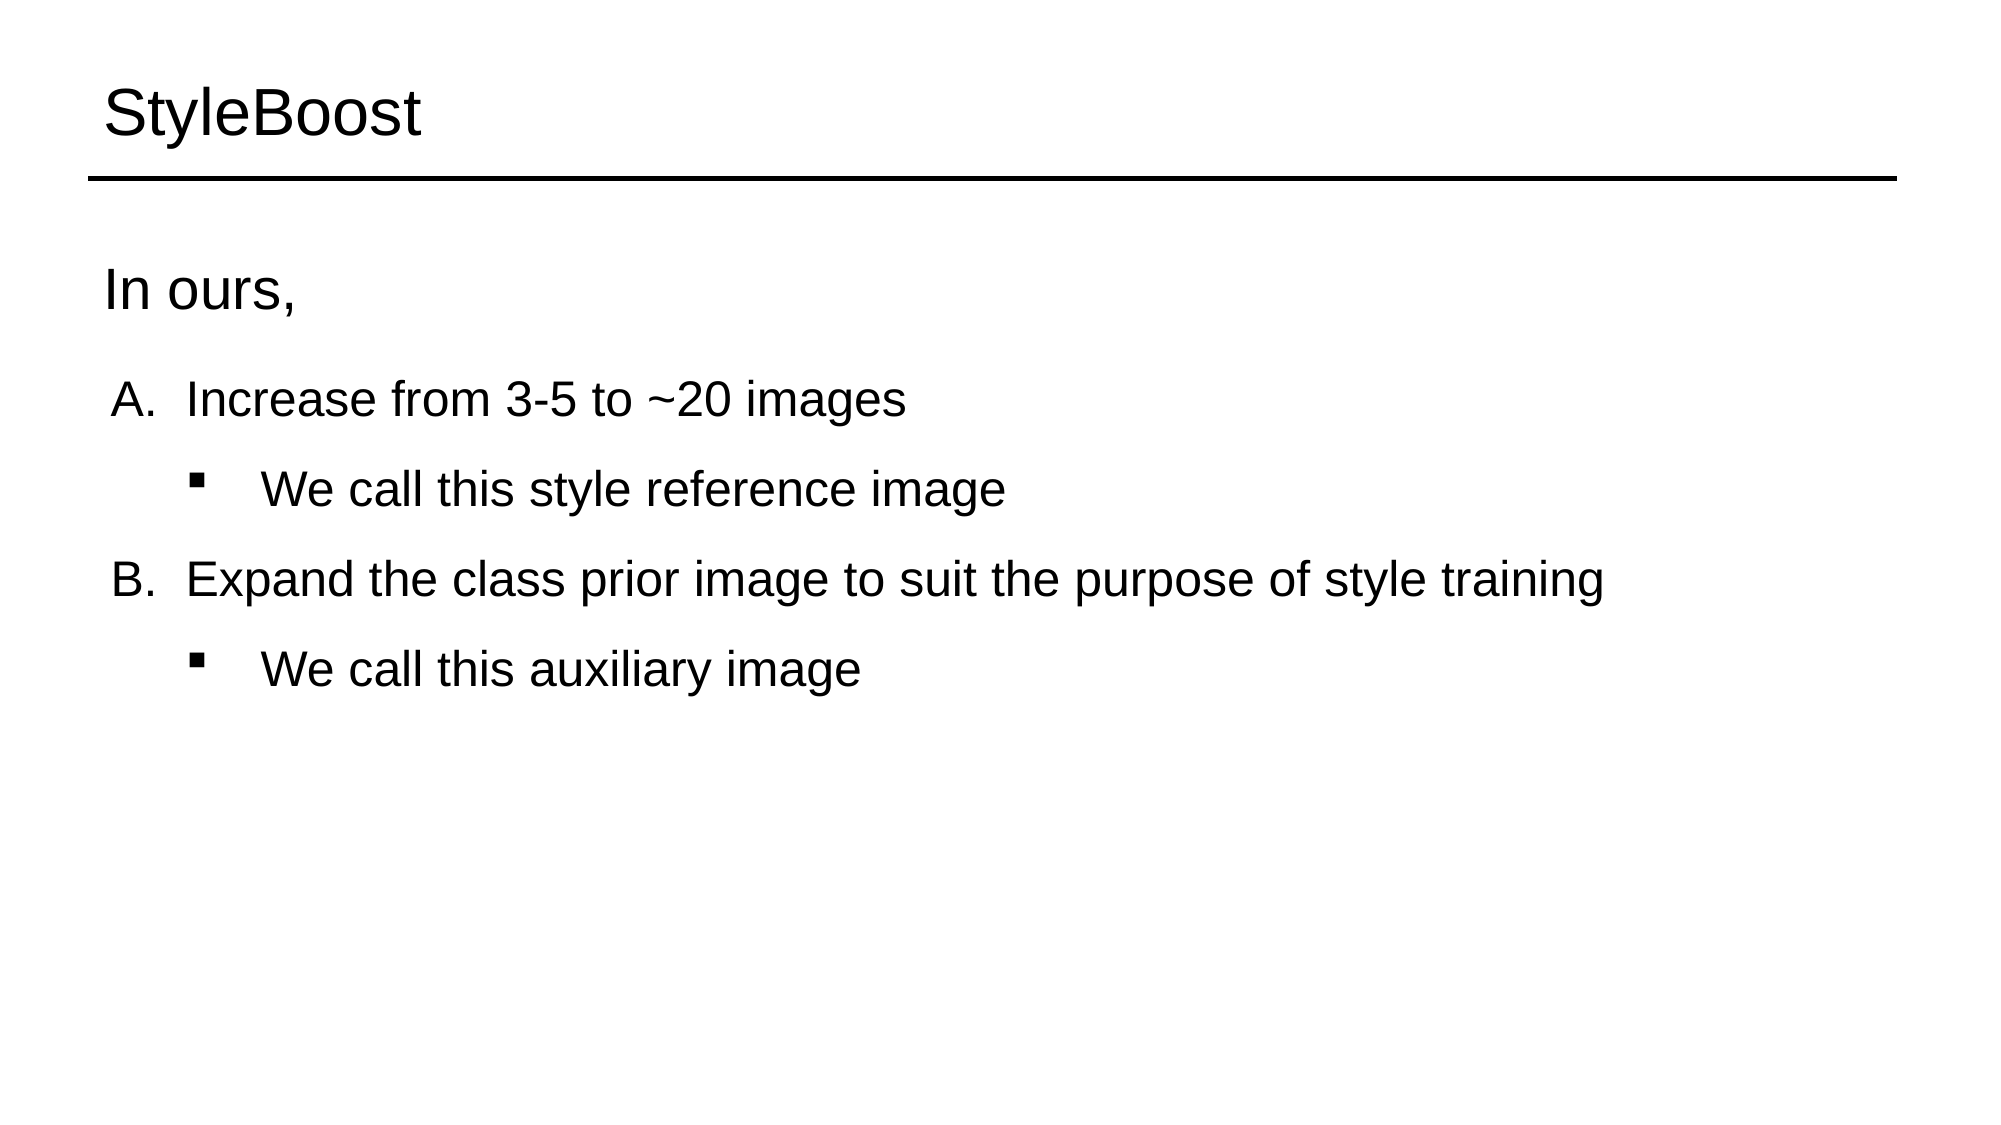

StyleBoost
In ours,
Increase from 3-5 to ~20 images
We call this style reference image
B.  Expand the class prior image to suit the purpose of style training
We call this auxiliary image